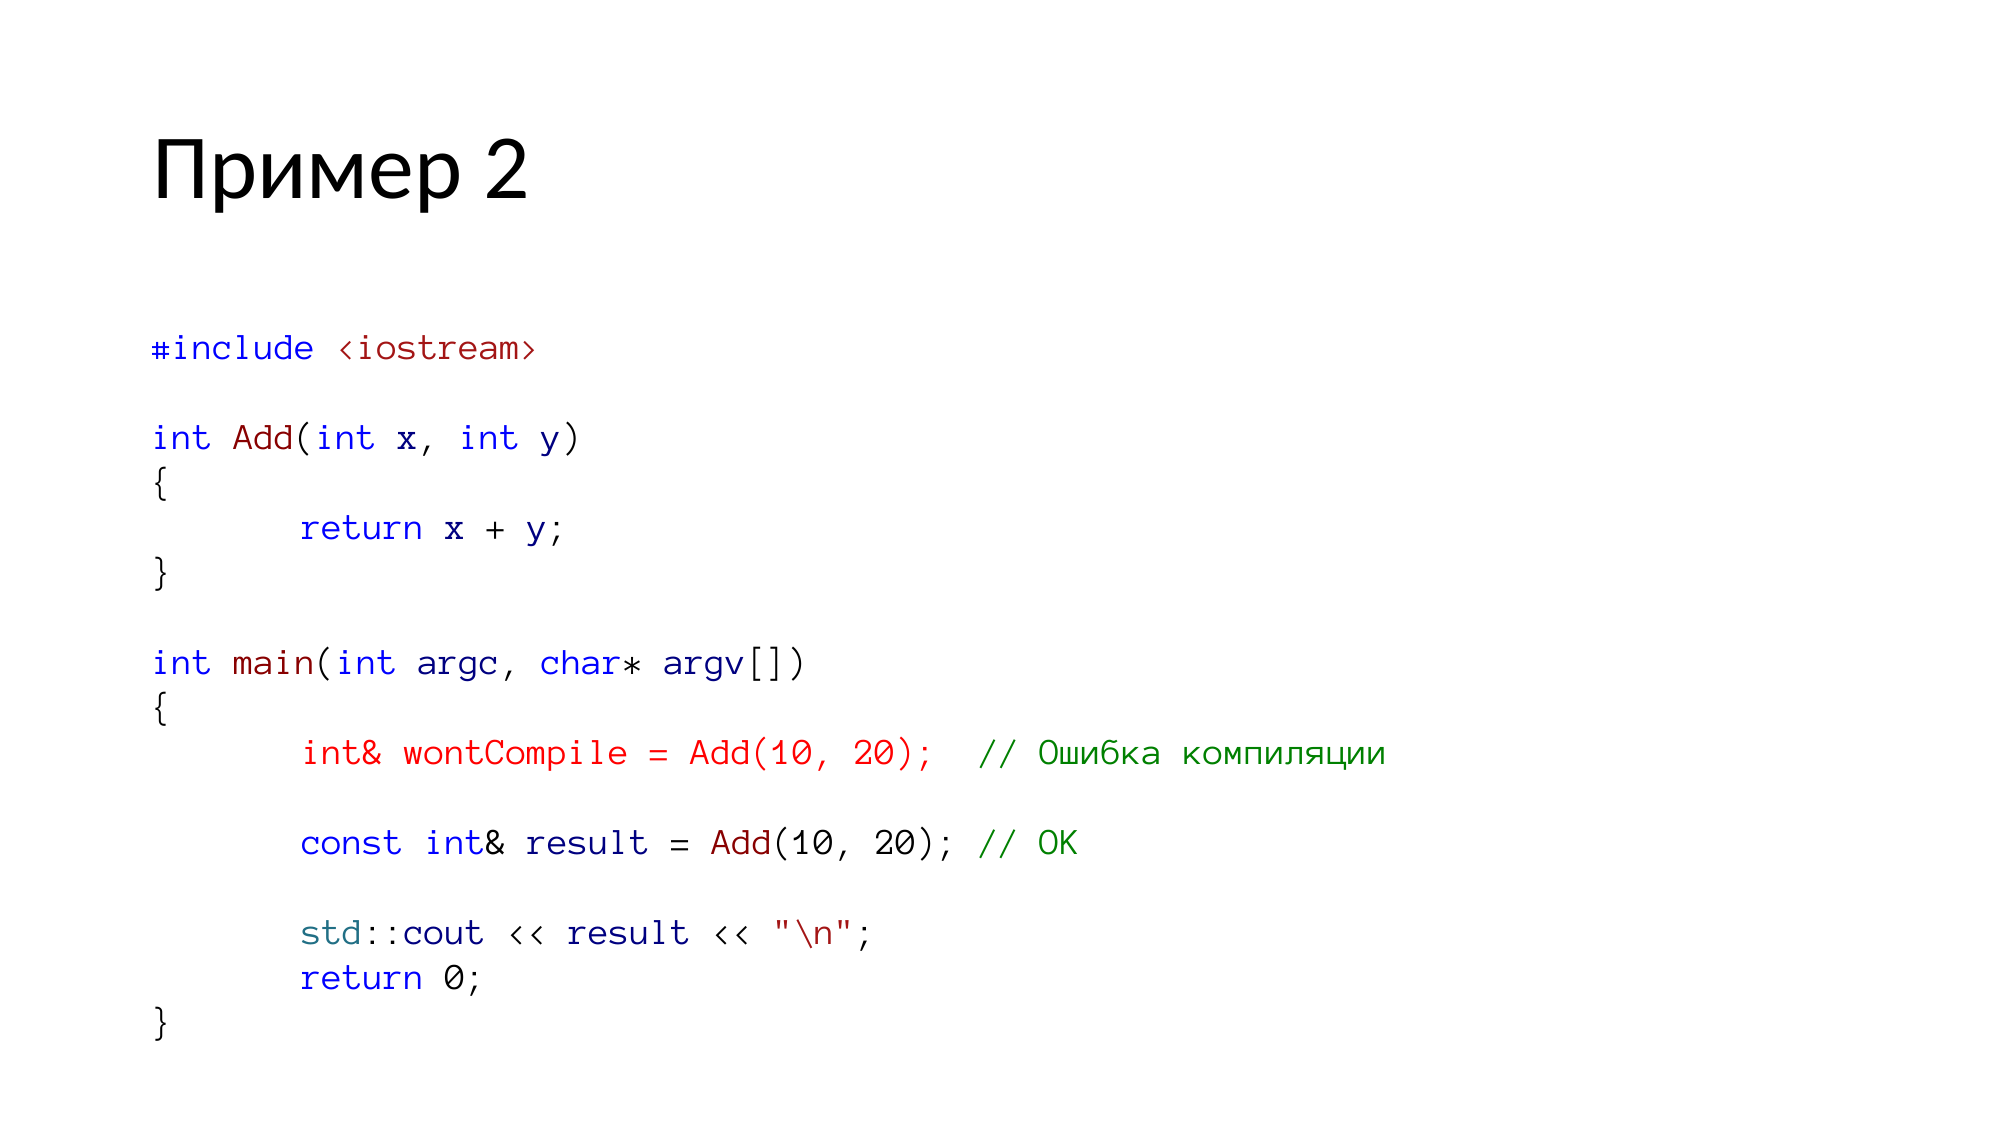

# Пример 2
#include <iostream>

int Add(int x, int y)
{
	return x + y;
}

int main(int argc, char* argv[])
{
	int& wontCompile = Add(10, 20);  // Ошибка компиляции

	const int& result = Add(10, 20); // OK

	std::cout << result << "\n";
	return 0;
}